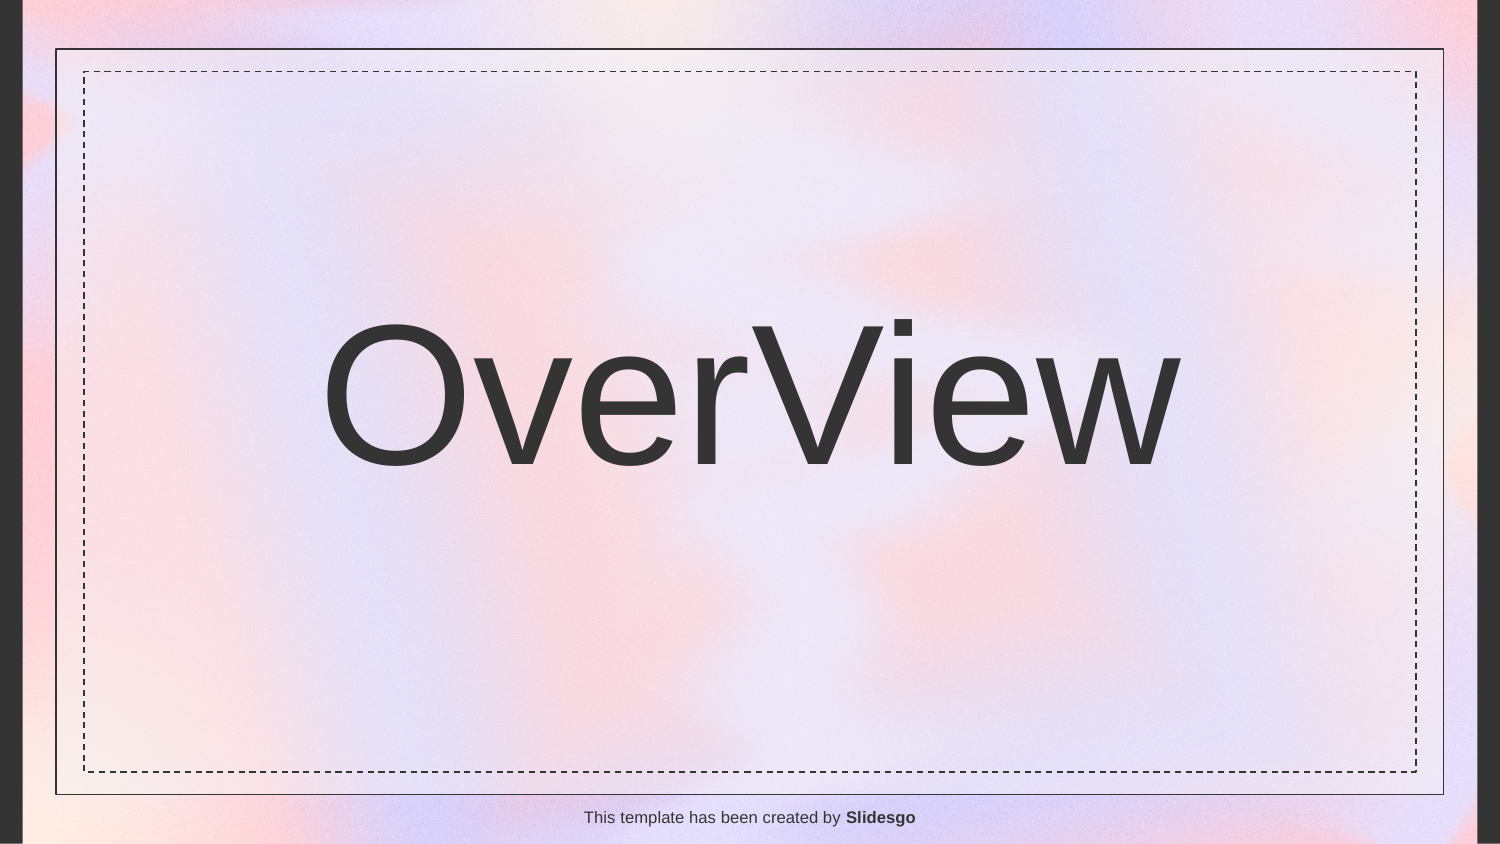

# OverView
This template has been created by Slidesgo